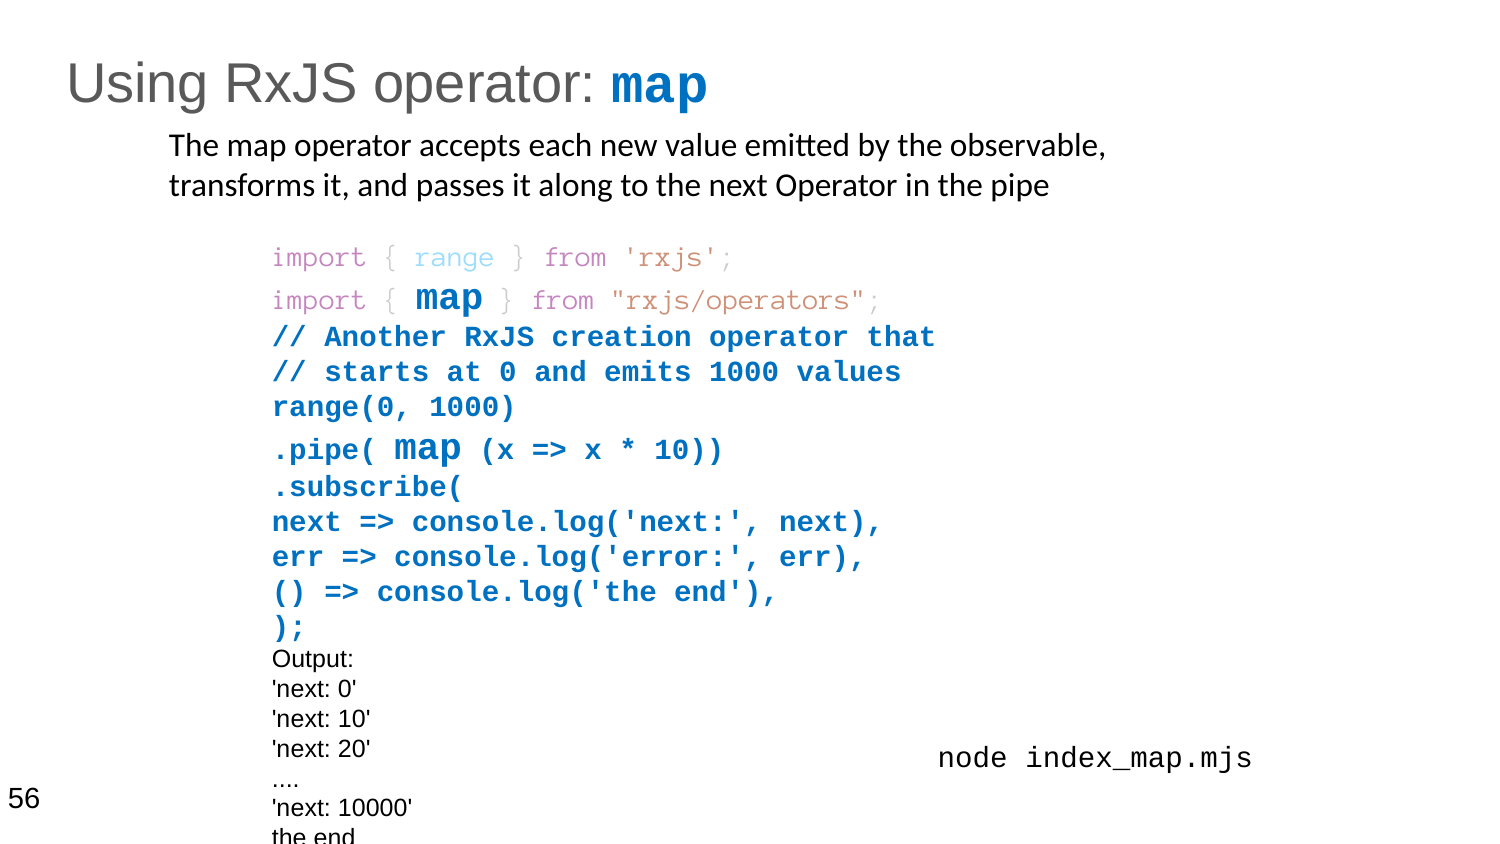

# Using RxJS operator: map
The map operator accepts each new value emitted by the observable, transforms it, and passes it along to the next Operator in the pipe

import { range } from 'rxjs';
import { map } from "rxjs/operators";
// Another RxJS creation operator that
// starts at 0 and emits 1000 values
range(0, 1000)
.pipe( map (x => x * 10))
.subscribe(
next => console.log('next:', next),
err => console.log('error:', err),
() => console.log('the end'),
);
Output:
'next: 0'
'next: 10'
'next: 20'
....
'next: 10000'
the end

node index_map.mjs
56